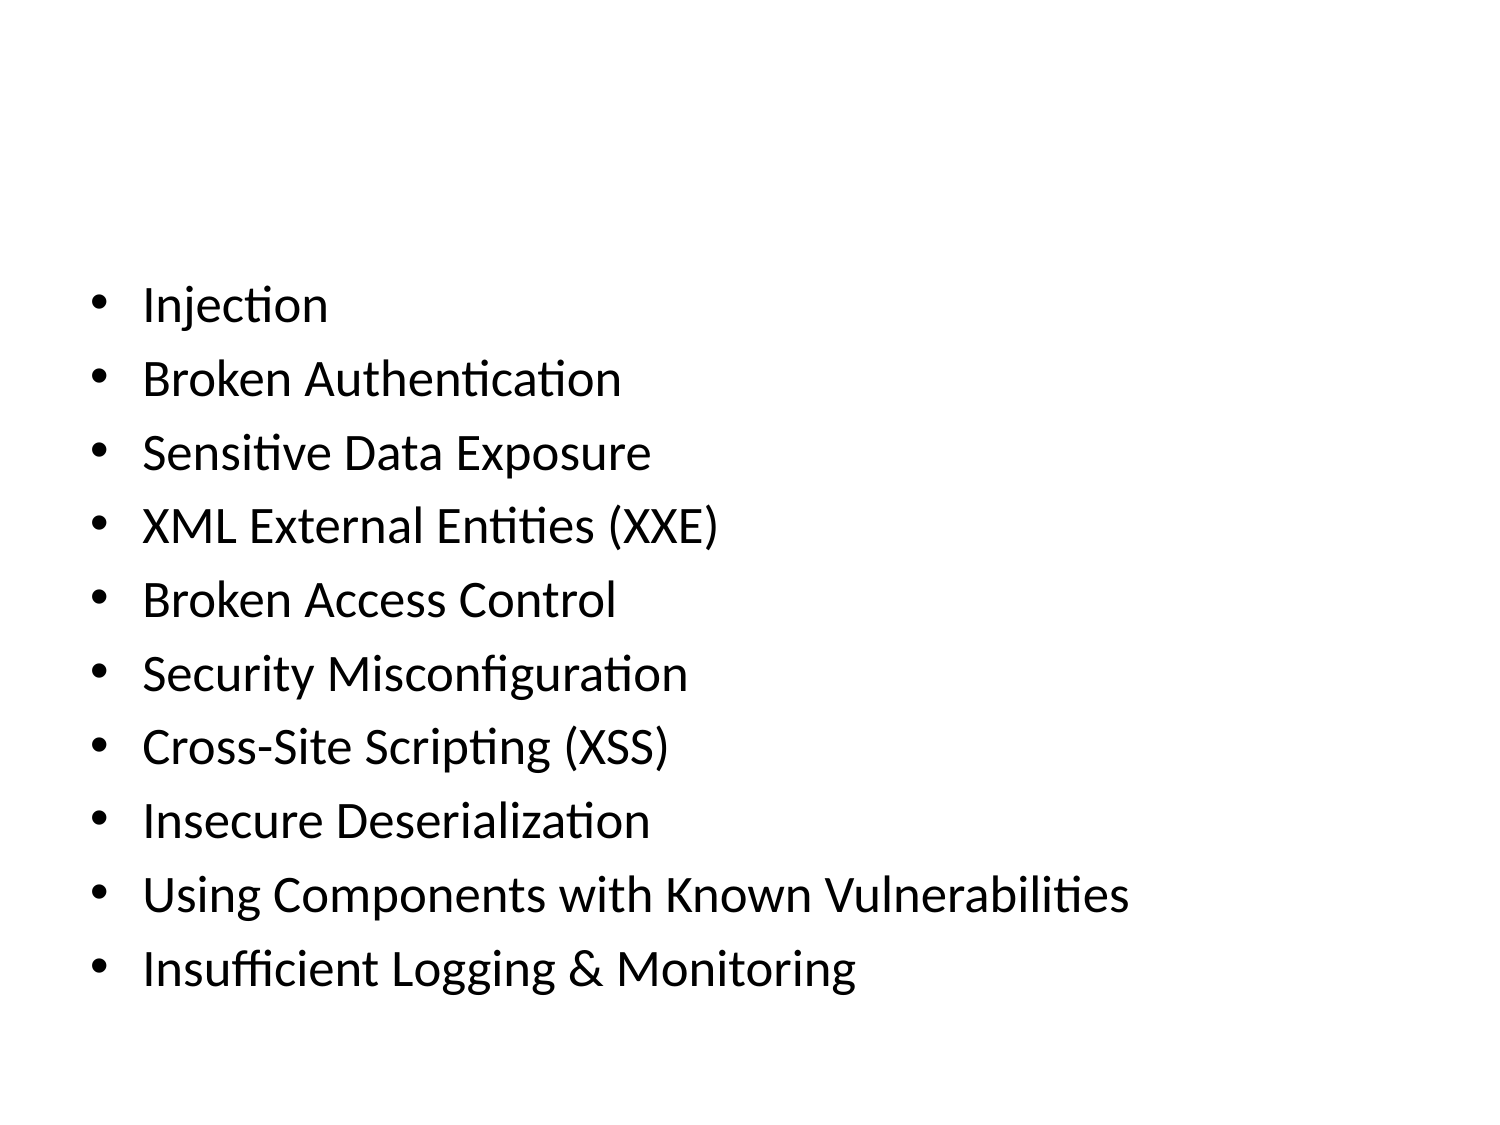

#
Injection
Broken Authentication
Sensitive Data Exposure
XML External Entities (XXE)
Broken Access Control
Security Misconfiguration
Cross-Site Scripting (XSS)
Insecure Deserialization
Using Components with Known Vulnerabilities
Insufficient Logging & Monitoring